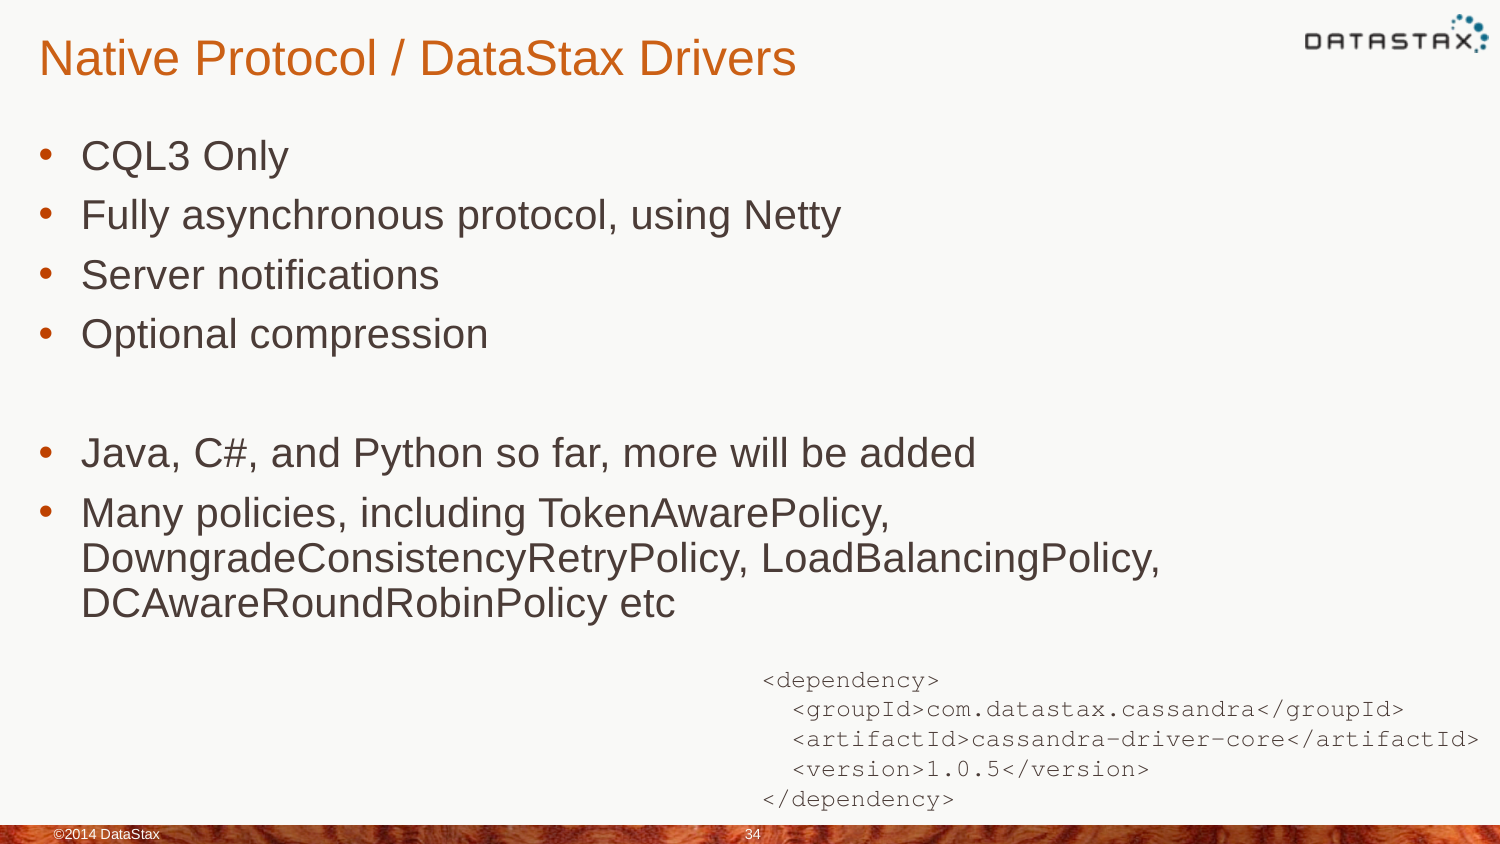

# Native Protocol / DataStax Drivers
CQL3 Only
Fully asynchronous protocol, using Netty
Server notifications
Optional compression

Java, C#, and Python so far, more will be added
Many policies, including TokenAwarePolicy, DowngradeConsistencyRetryPolicy, LoadBalancingPolicy, DCAwareRoundRobinPolicy etc

<dependency>
  <groupId>com.datastax.cassandra</groupId>
  <artifactId>cassandra-driver-core</artifactId>
  <version>1.0.5</version>
</dependency>
©2014 DataStax
34